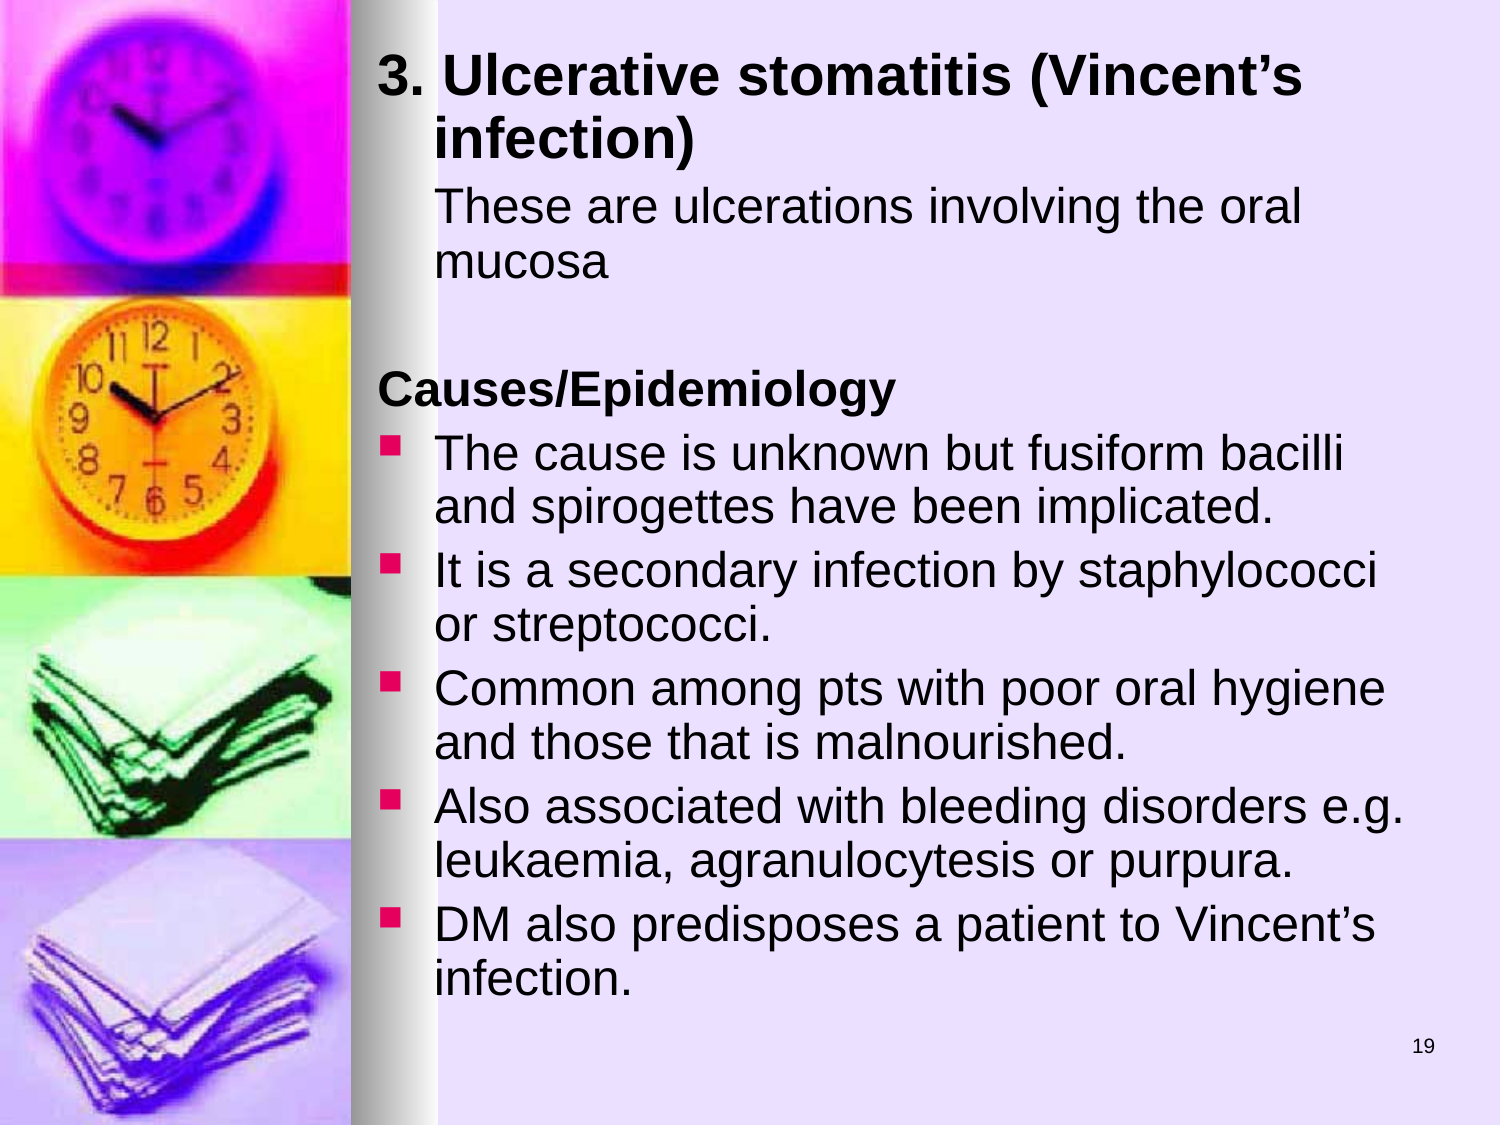

3. Ulcerative stomatitis (Vincent’s infection)
	These are ulcerations involving the oral mucosa

Causes/Epidemiology
The cause is unknown but fusiform bacilli and spirogettes have been implicated.
It is a secondary infection by staphylococci or streptococci.
Common among pts with poor oral hygiene and those that is malnourished.
Also associated with bleeding disorders e.g. leukaemia, agranulocytesis or purpura.
DM also predisposes a patient to Vincent’s infection.

19